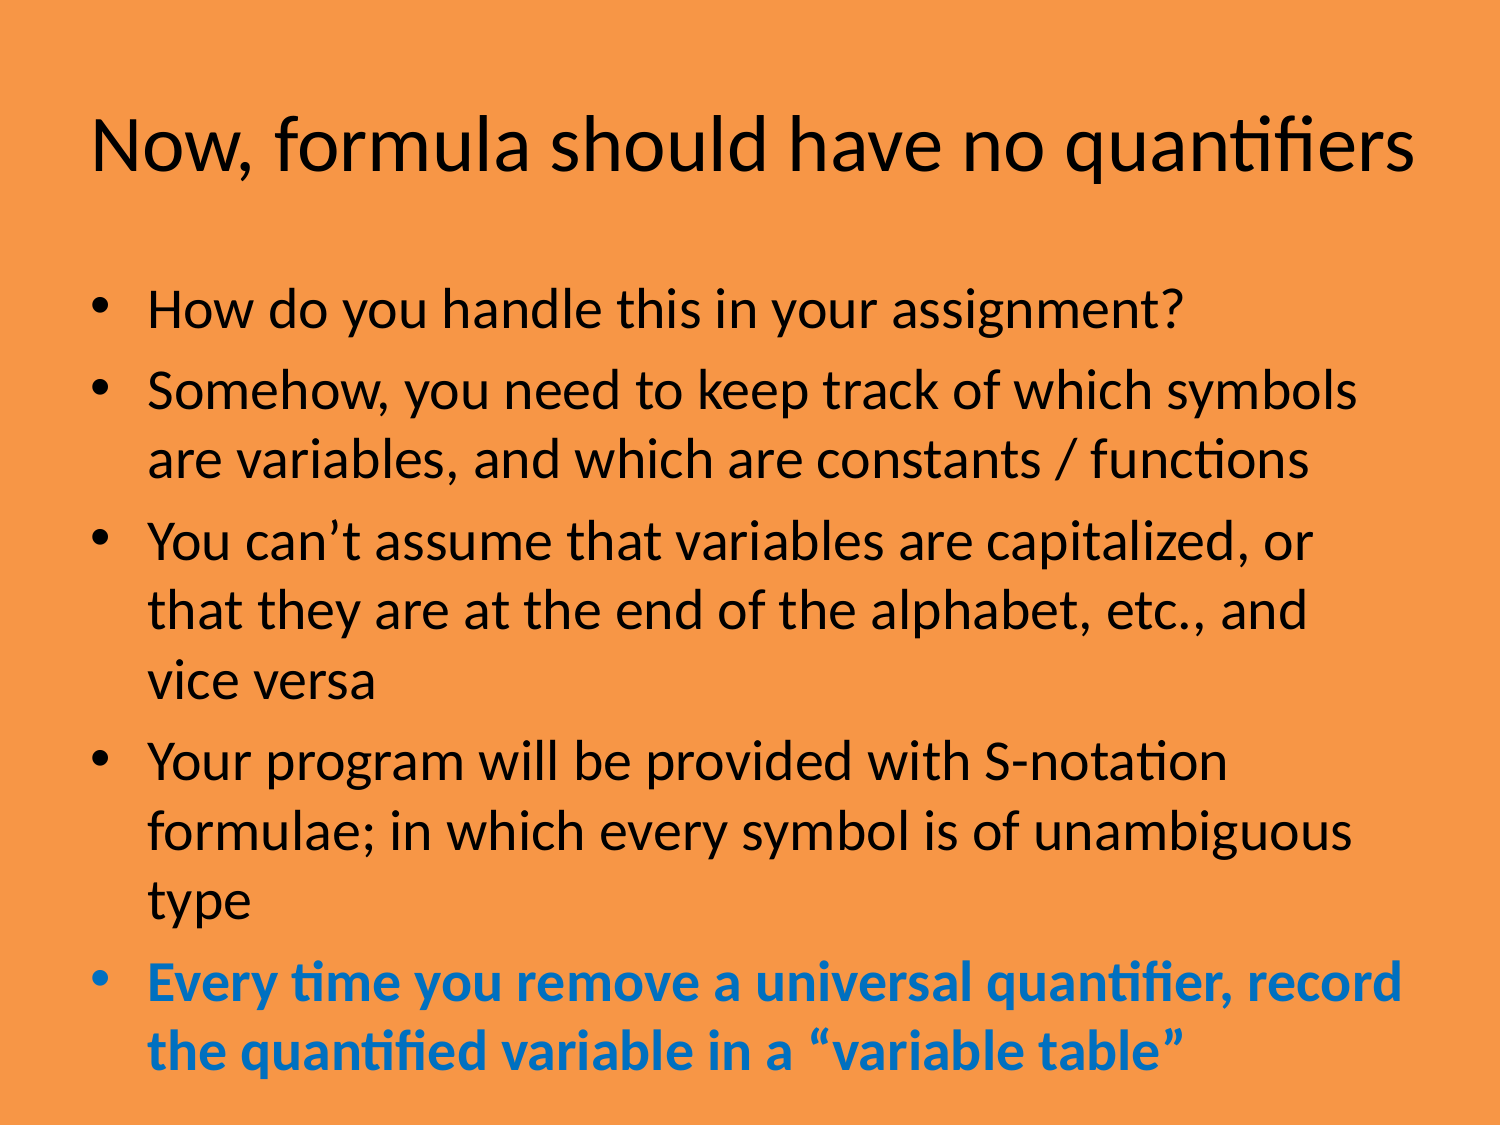

# Now, formula should have no quantifiers
How do you handle this in your assignment?
Somehow, you need to keep track of which symbols are variables, and which are constants / functions
You can’t assume that variables are capitalized, or that they are at the end of the alphabet, etc., and vice versa
Your program will be provided with S-notation formulae; in which every symbol is of unambiguous type
Every time you remove a universal quantifier, record the quantified variable in a “variable table”